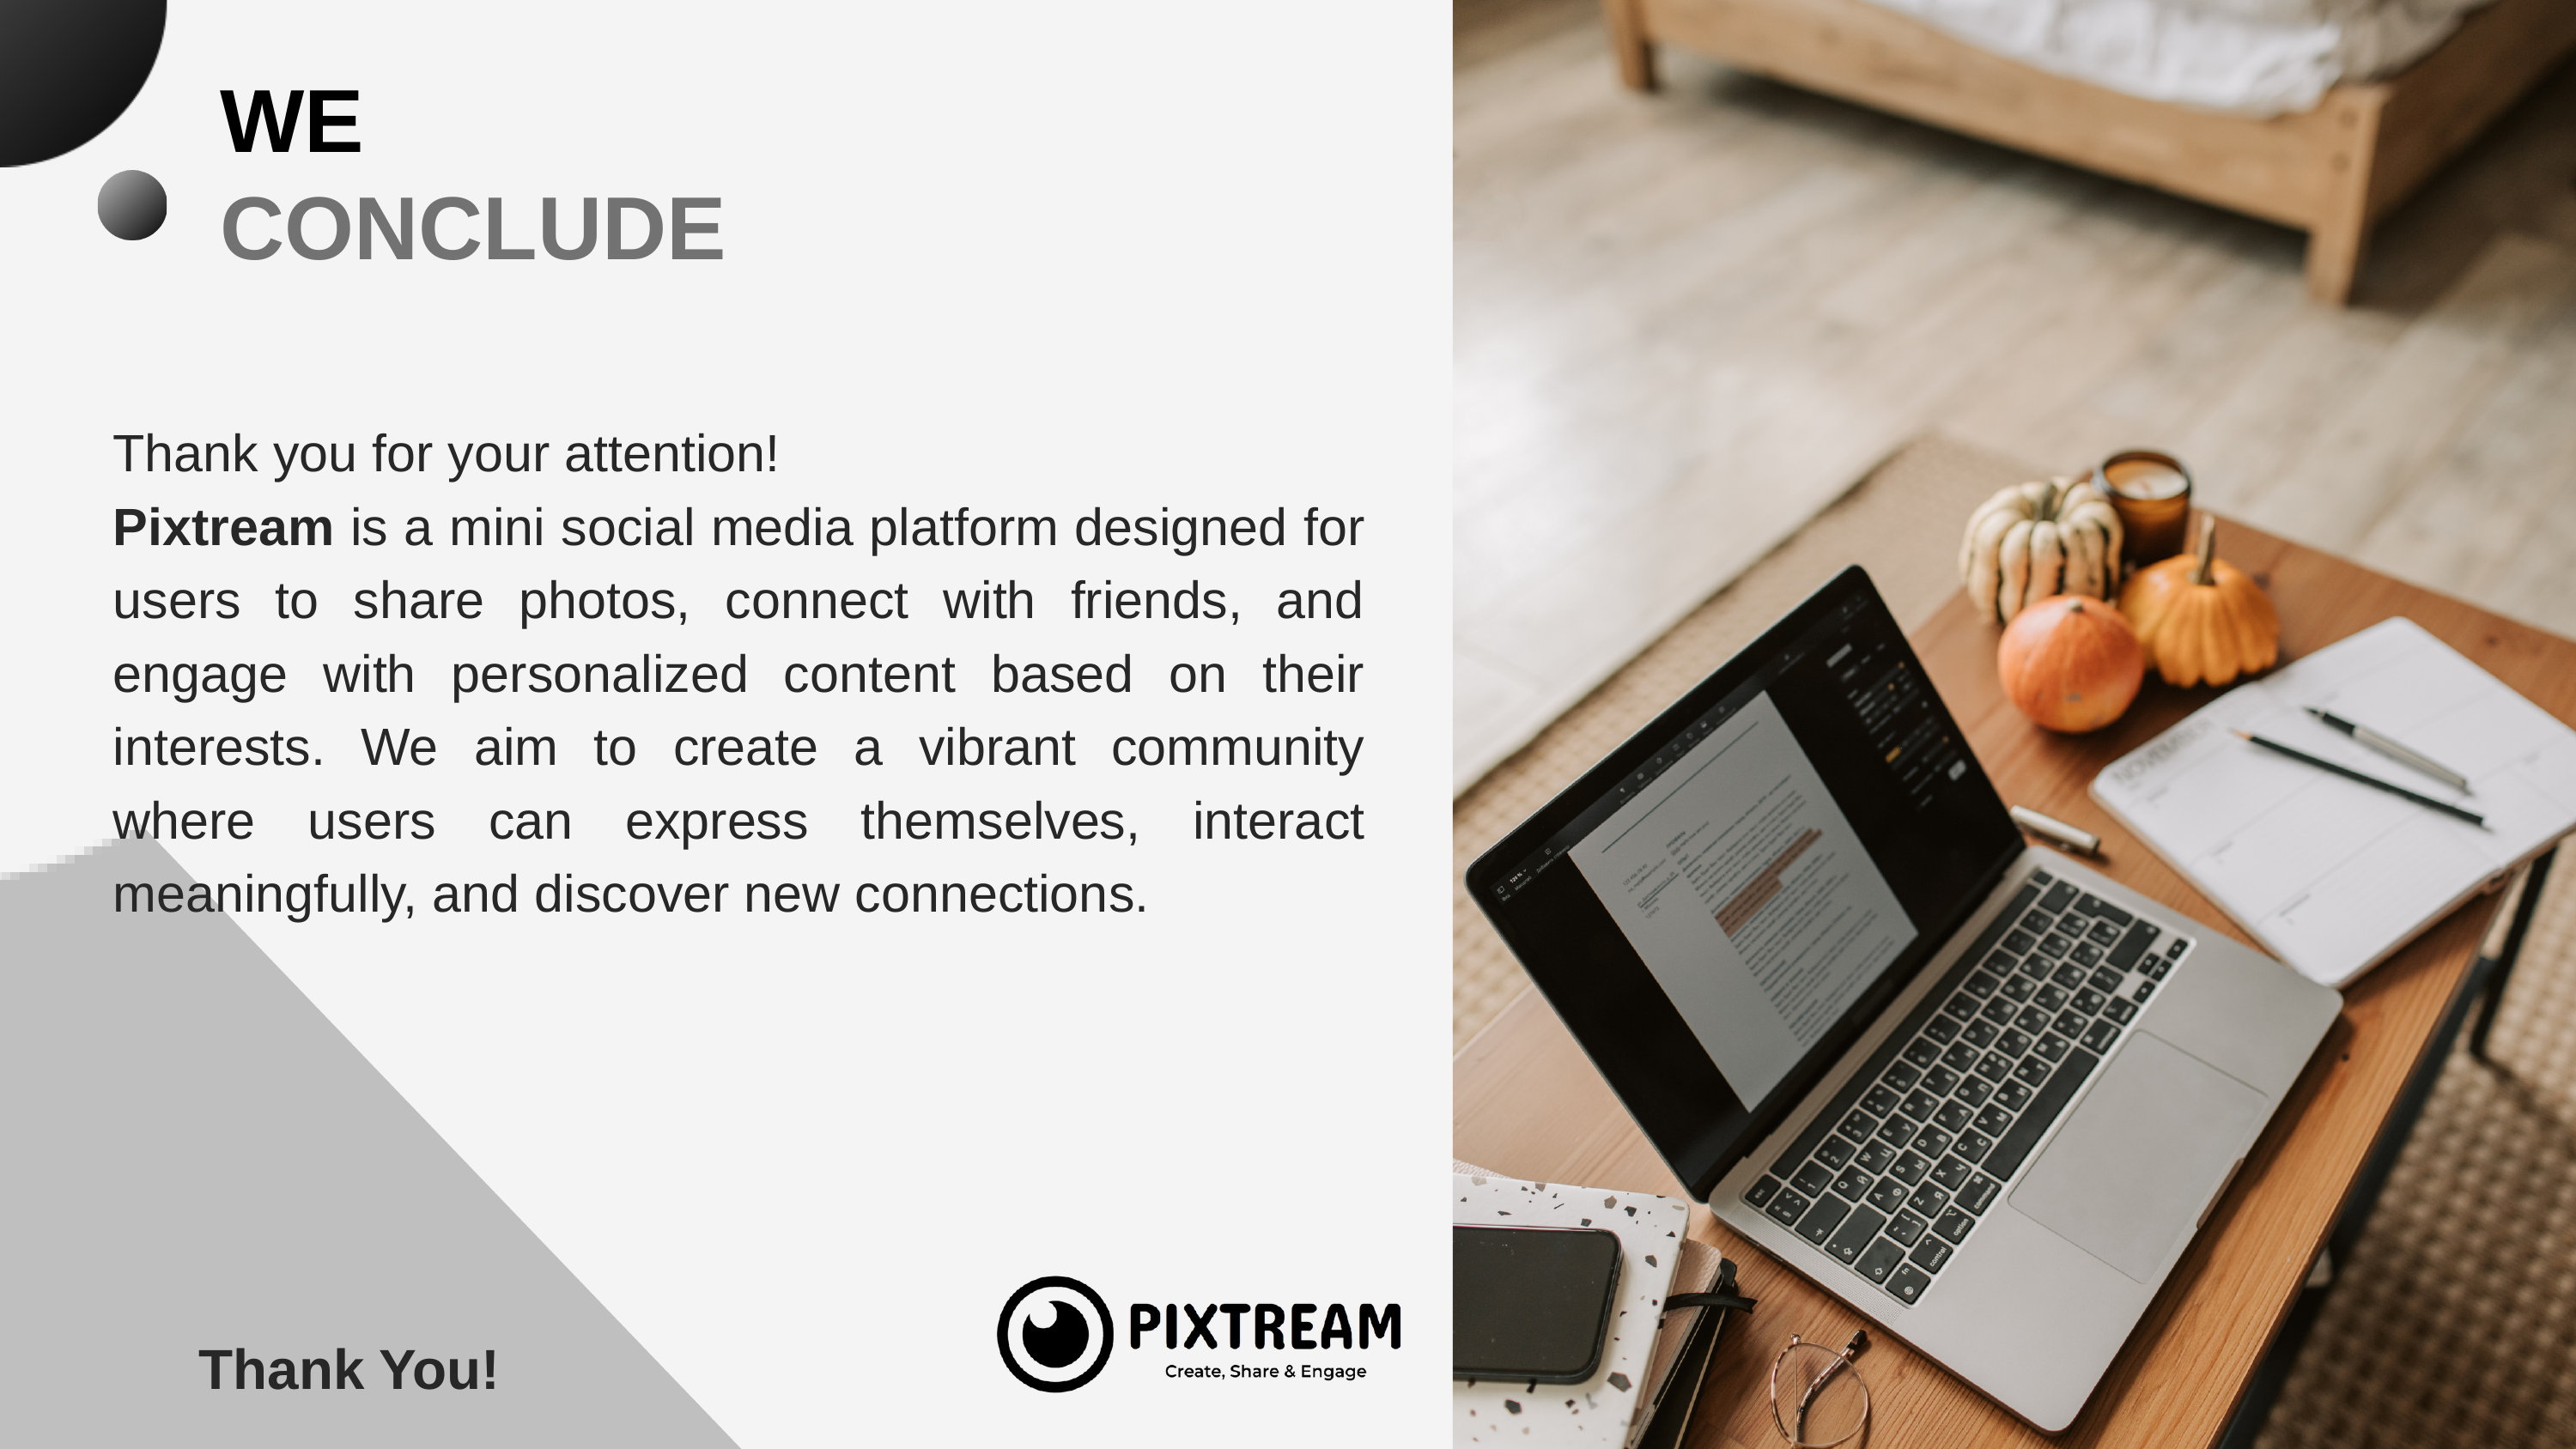

WE
CONCLUDE

Thank you for your attention!
Pixtream is a mini social media platform designed for users to share photos, connect with friends, and engage with personalized content based on their interests. We aim to create a vibrant community where users can express themselves, interact meaningfully, and discover new connections.

Thank You!